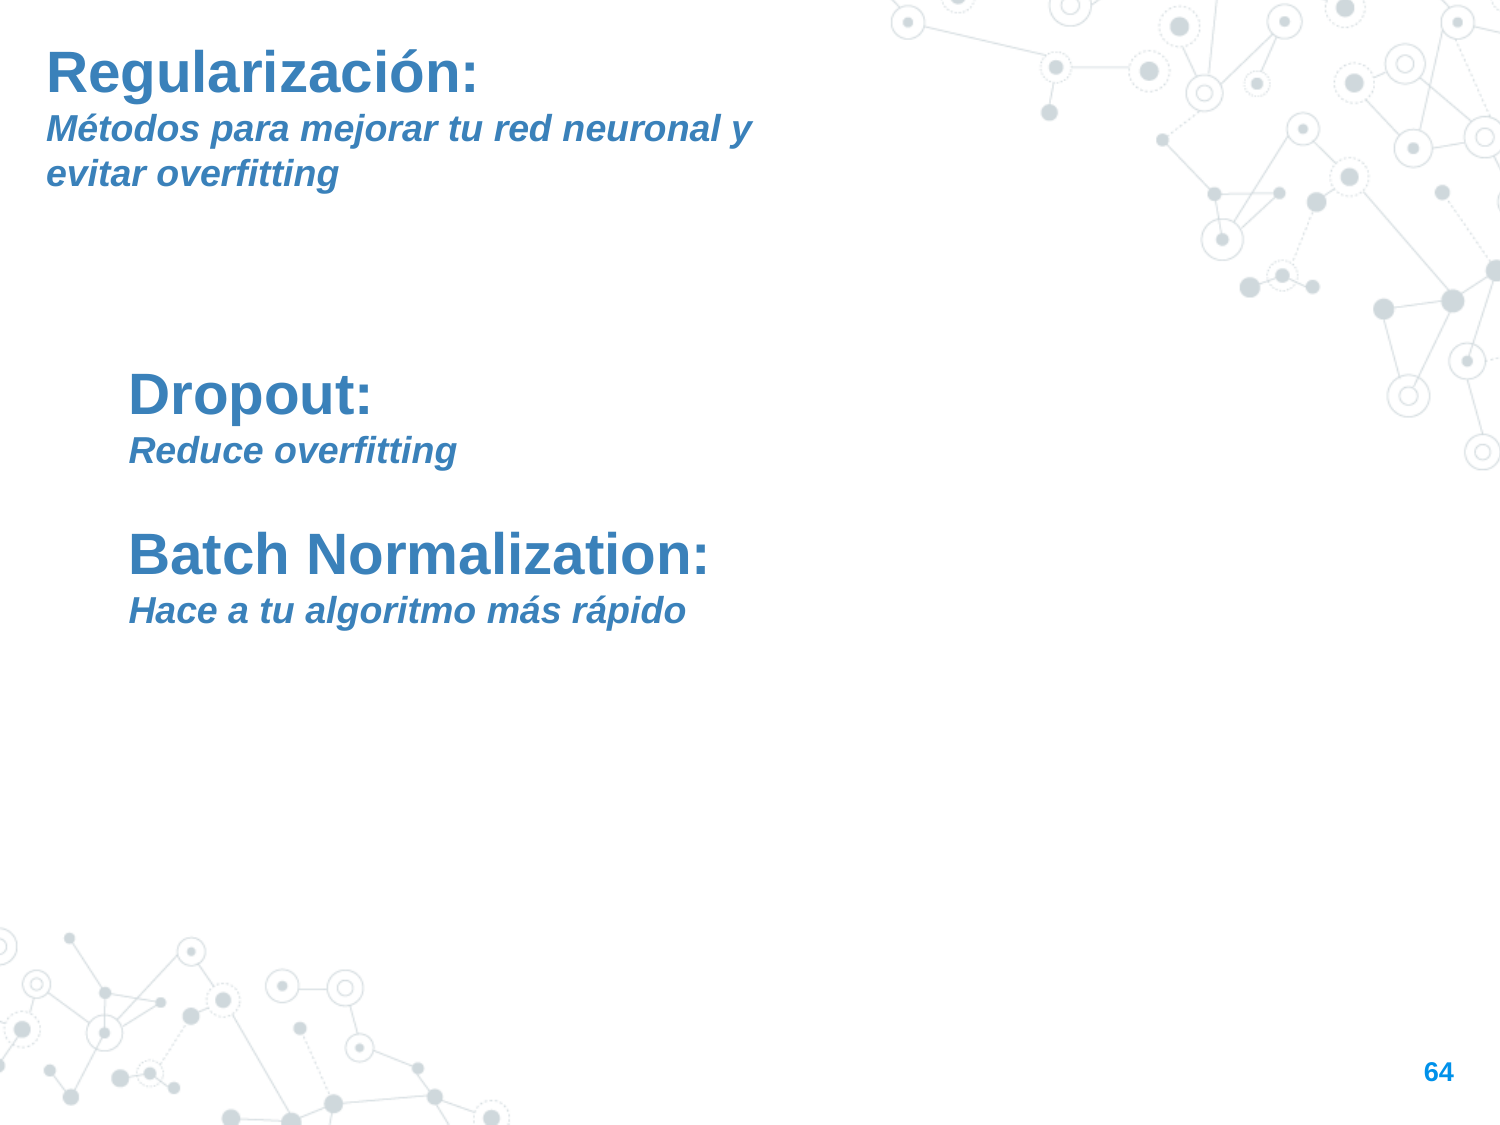

Regularización:
Métodos para mejorar tu red neuronal y evitar overfitting

Dropout:
Reduce overfitting

Batch Normalization:
Hace a tu algoritmo más rápido

64